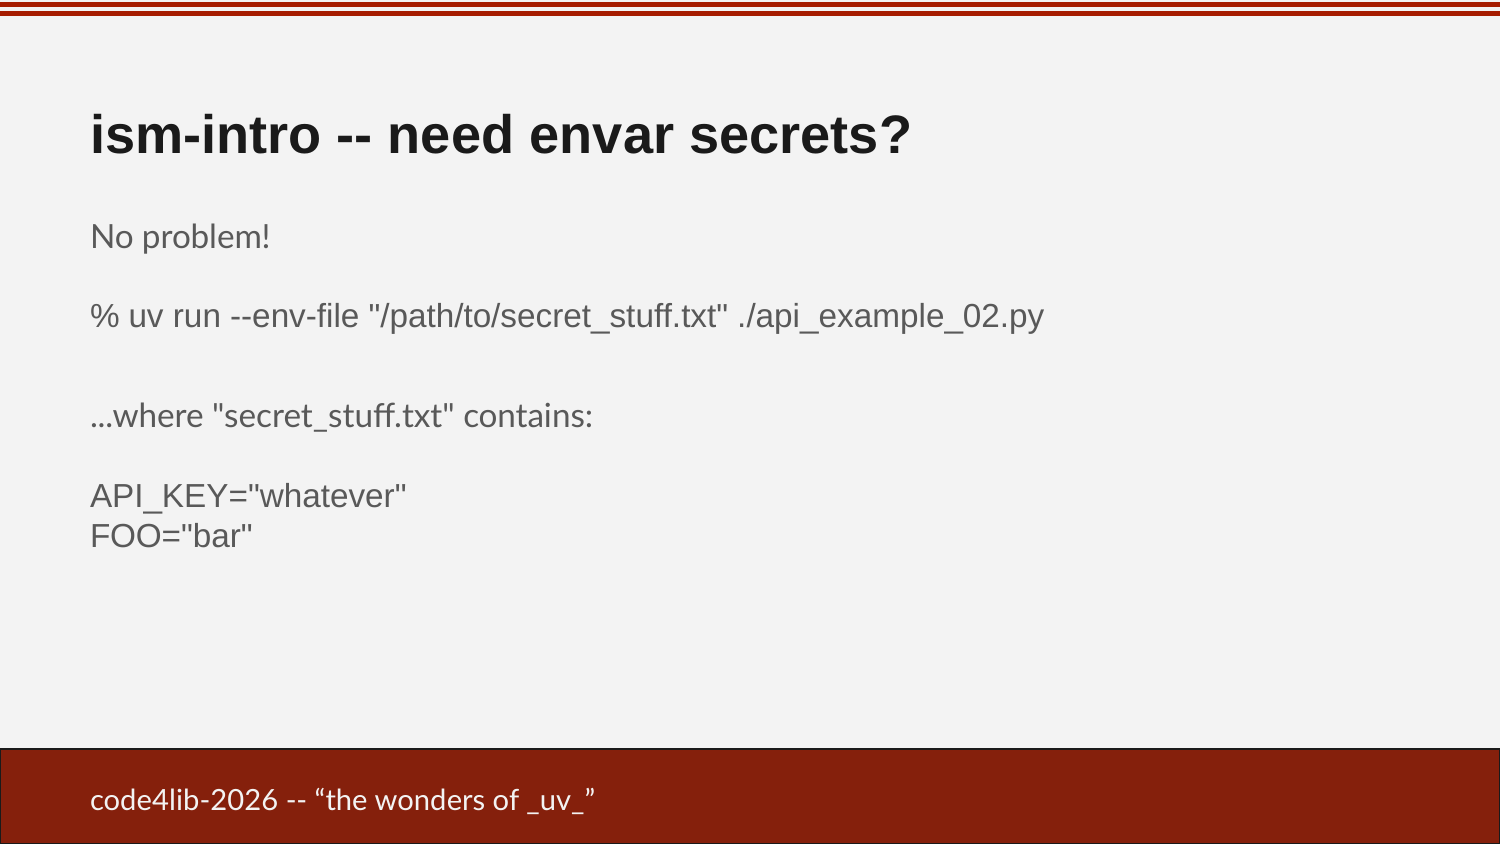

# ism-intro -- need envar secrets?
No problem!

% uv run --env-file "/path/to/secret_stuff.txt" ./api_example_02.py

...where "secret_stuff.txt" contains:

API_KEY="whatever"
FOO="bar"